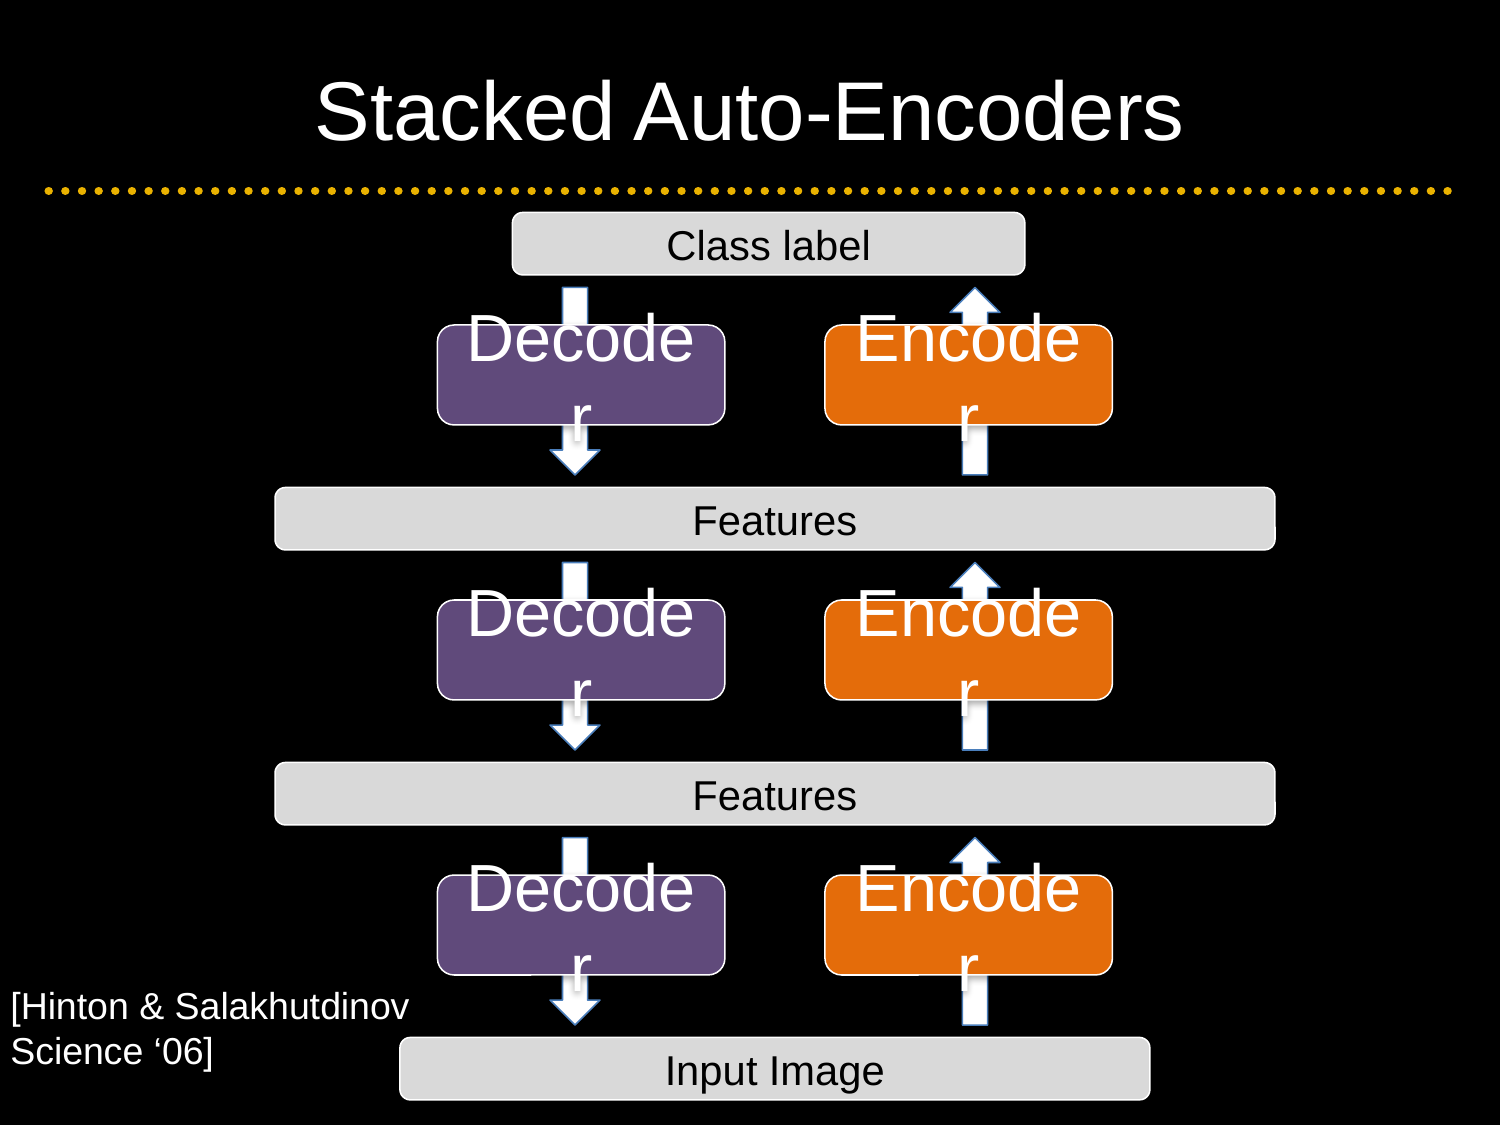

# Stacked Auto-Encoders
Class label

Decoder
Encoder
Features
e.g.

Decoder
Encoder
Features

Decoder
Encoder
[Hinton & Salakhutdinov
Science ‘06]
Input Image